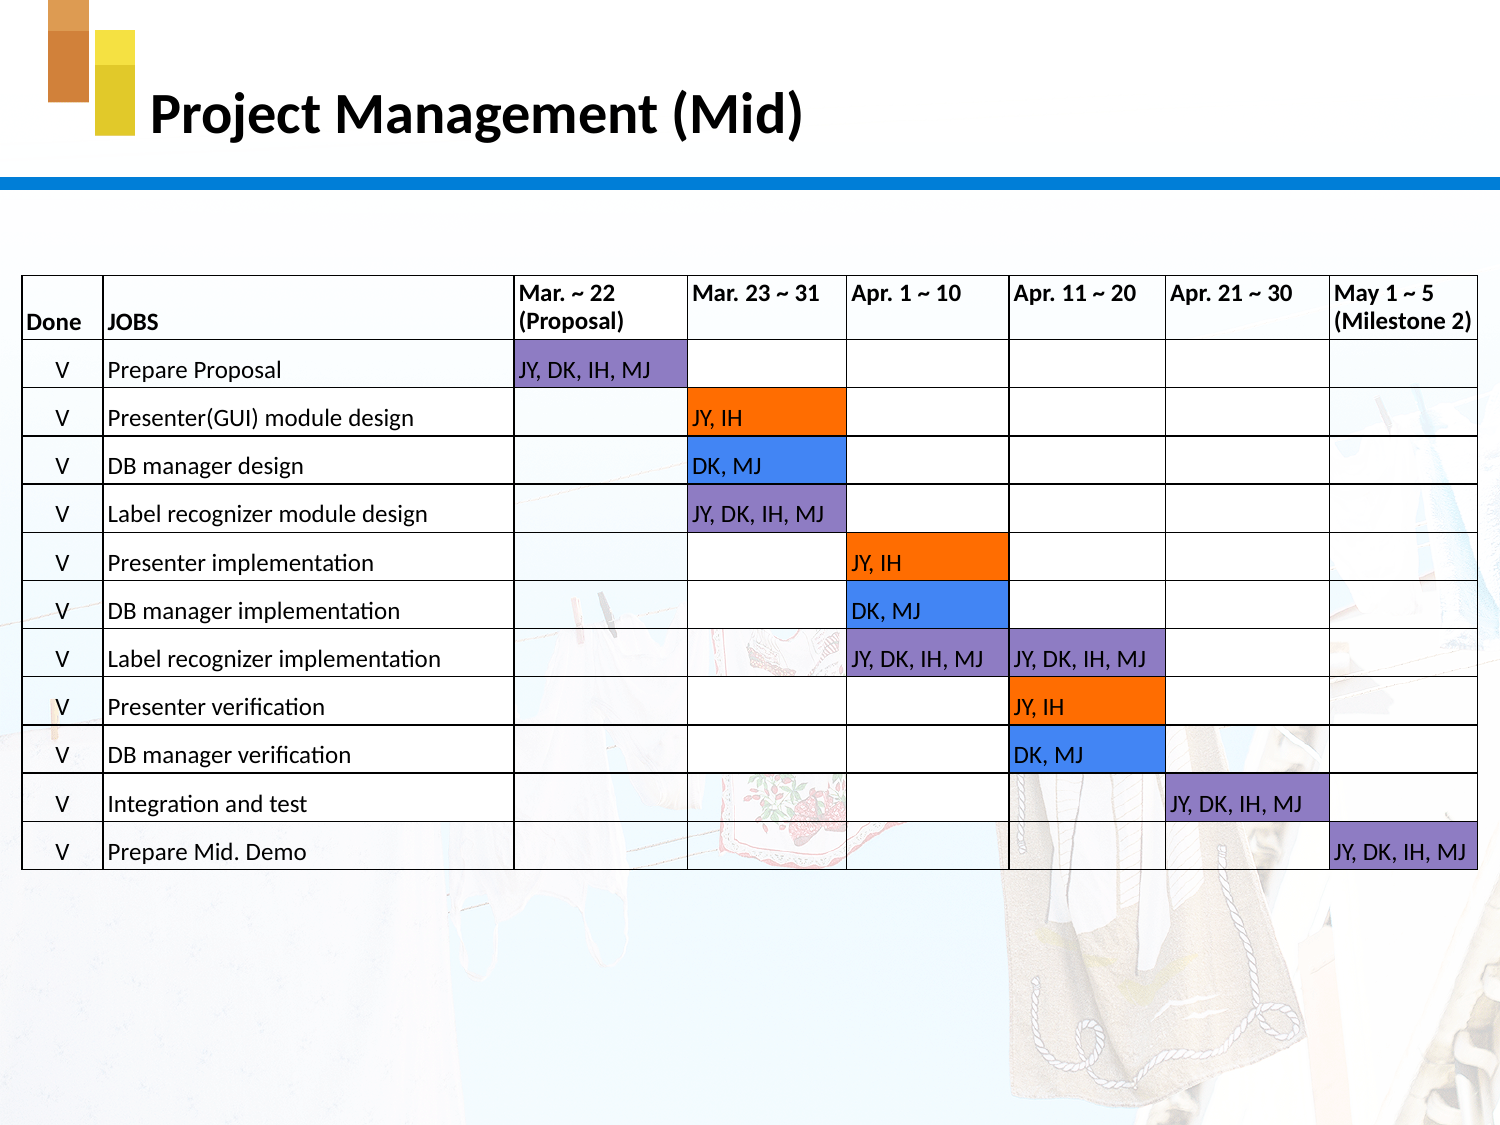

# Project Management (Mid)
| Done | JOBS | Mar. ~ 22 (Proposal) | Mar. 23 ~ 31 | Apr. 1 ~ 10 | Apr. 11 ~ 20 | Apr. 21 ~ 30 | May 1 ~ 5 (Milestone 2) |
| --- | --- | --- | --- | --- | --- | --- | --- |
| V | Prepare Proposal | JY, DK, IH, MJ |  |  |  |  |  |
| V | Presenter(GUI) module design |  | JY, IH |  |  |  |  |
| V | DB manager design |  | DK, MJ |  |  |  |  |
| V | Label recognizer module design |  | JY, DK, IH, MJ |  |  |  |  |
| V | Presenter implementation |  |  | JY, IH |  |  |  |
| V | DB manager implementation |  |  | DK, MJ |  |  |  |
| V | Label recognizer implementation |  |  | JY, DK, IH, MJ | JY, DK, IH, MJ |  |  |
| V | Presenter verification |  |  |  | JY, IH |  |  |
| V | DB manager verification |  |  |  | DK, MJ |  |  |
| V | Integration and test |  |  |  |  | JY, DK, IH, MJ |  |
| V | Prepare Mid. Demo |  |  |  |  |  | JY, DK, IH, MJ |